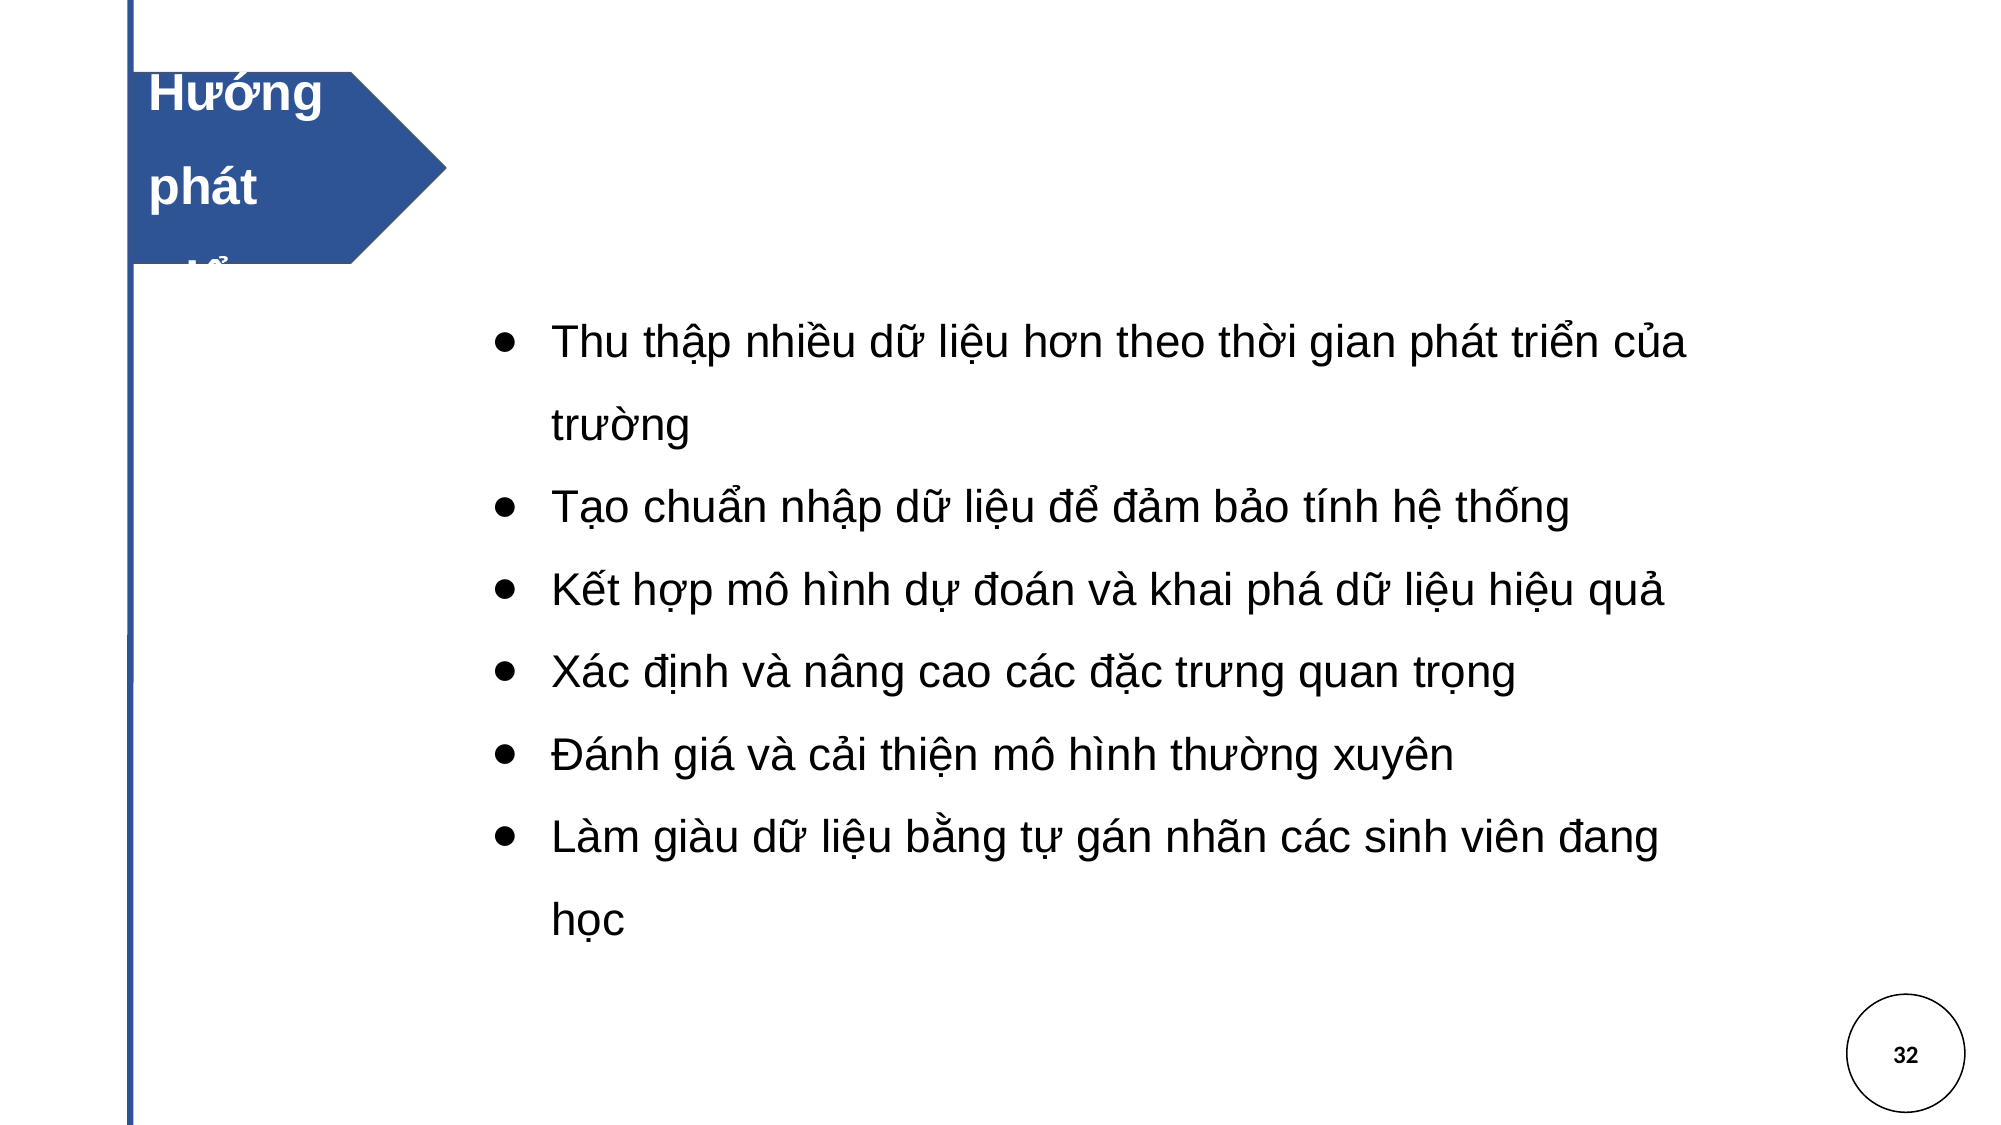

Hướng phát triển
Thu thập nhiều dữ liệu hơn theo thời gian phát triển của trường
Tạo chuẩn nhập dữ liệu để đảm bảo tính hệ thống
Kết hợp mô hình dự đoán và khai phá dữ liệu hiệu quả
Xác định và nâng cao các đặc trưng quan trọng
Đánh giá và cải thiện mô hình thường xuyên
Làm giàu dữ liệu bằng tự gán nhãn các sinh viên đang học
32